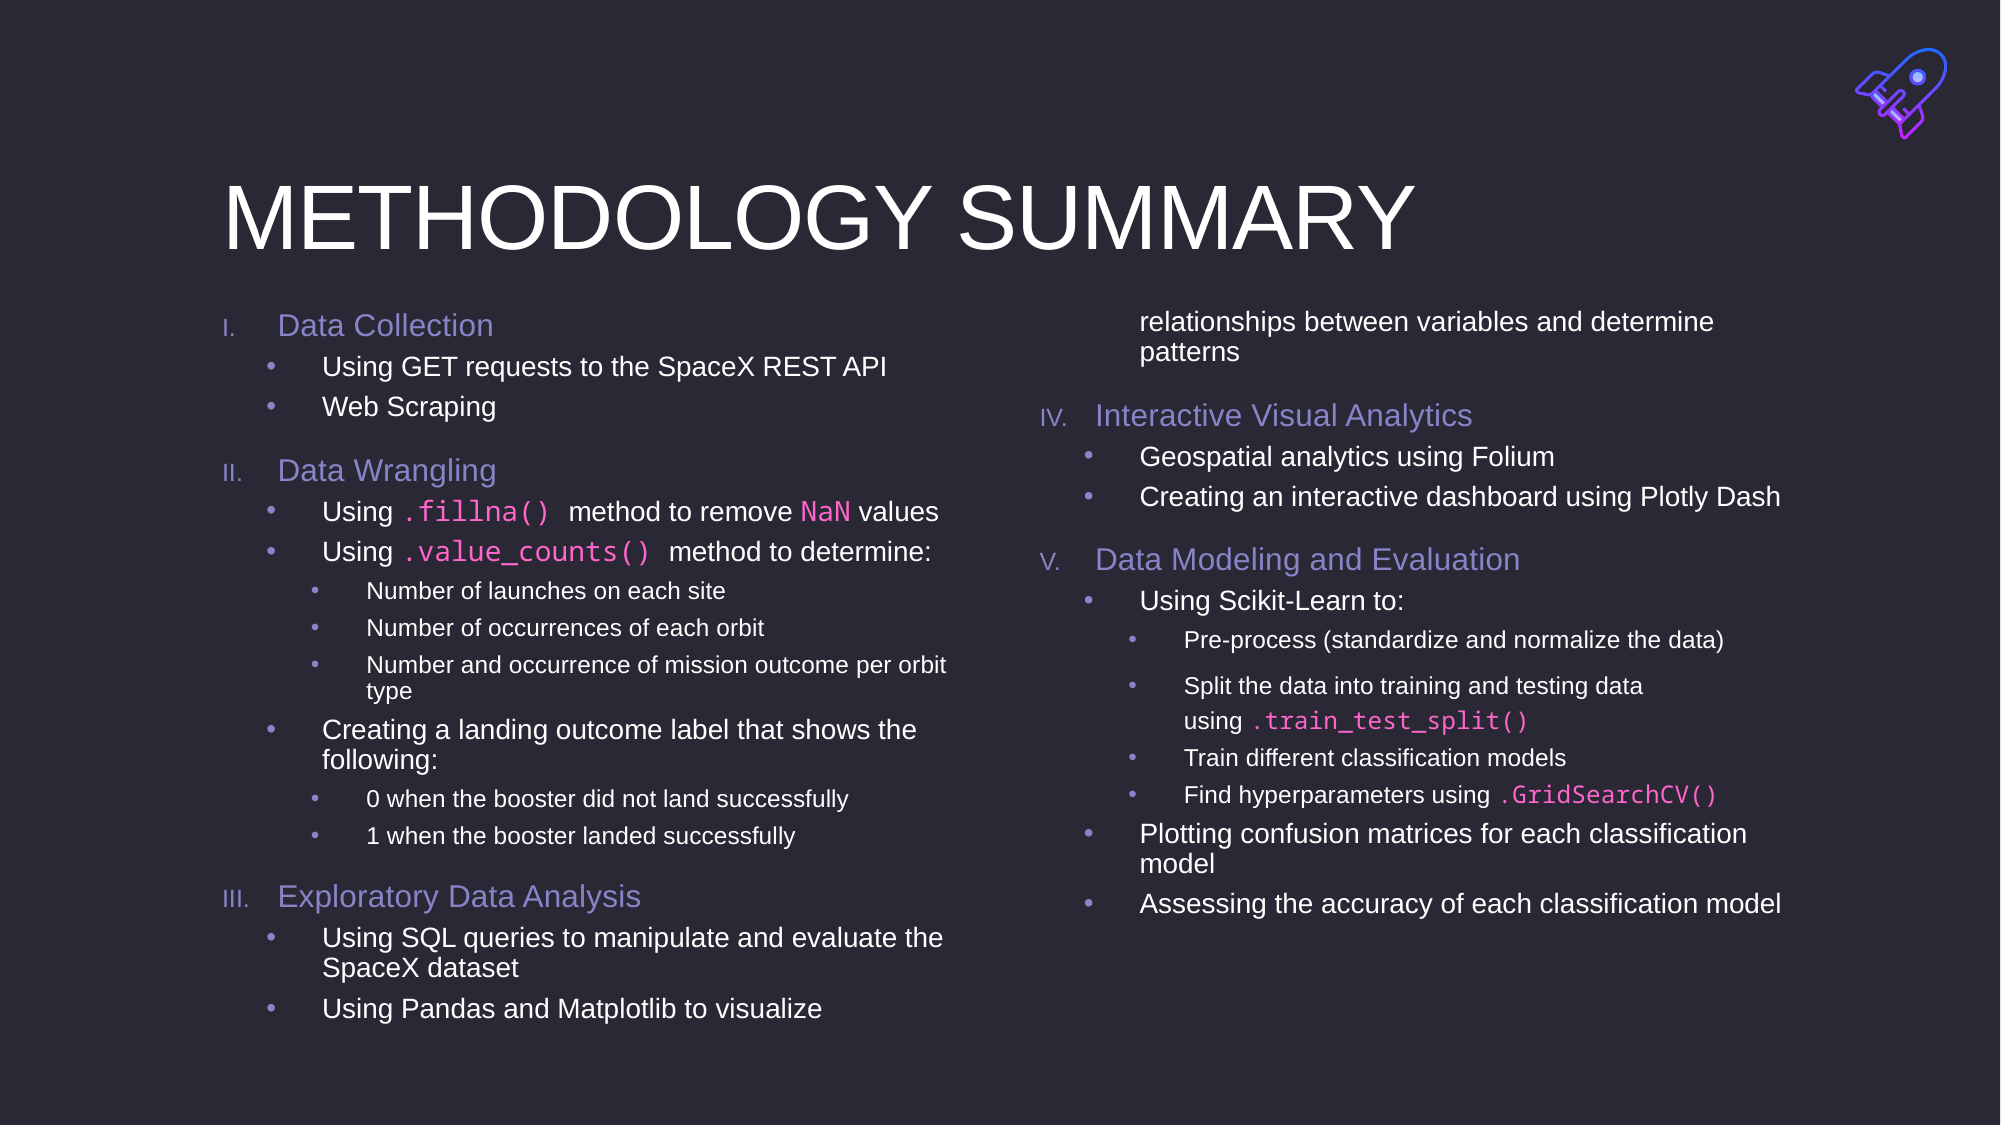

# METHODOLOGY SUMMARY
Data Collection
Using GET requests to the SpaceX REST API
Web Scraping
Data Wrangling
Using .fillna() method to remove NaN values
Using .value_counts() method to determine:
Number of launches on each site
Number of occurrences of each orbit
Number and occurrence of mission outcome per orbit type
Creating a landing outcome label that shows the following:
0 when the booster did not land successfully
1 when the booster landed successfully
Exploratory Data Analysis
Using SQL queries to manipulate and evaluate the SpaceX dataset
Using Pandas and Matplotlib to visualize relationships between variables and determine patterns
Interactive Visual Analytics
Geospatial analytics using Folium
Creating an interactive dashboard using Plotly Dash
Data Modeling and Evaluation
Using Scikit-Learn to:
Pre-process (standardize and normalize the data)
Split the data into training and testing data using .train_test_split()
Train different classification models
Find hyperparameters using .GridSearchCV()
Plotting confusion matrices for each classification model
Assessing the accuracy of each classification model